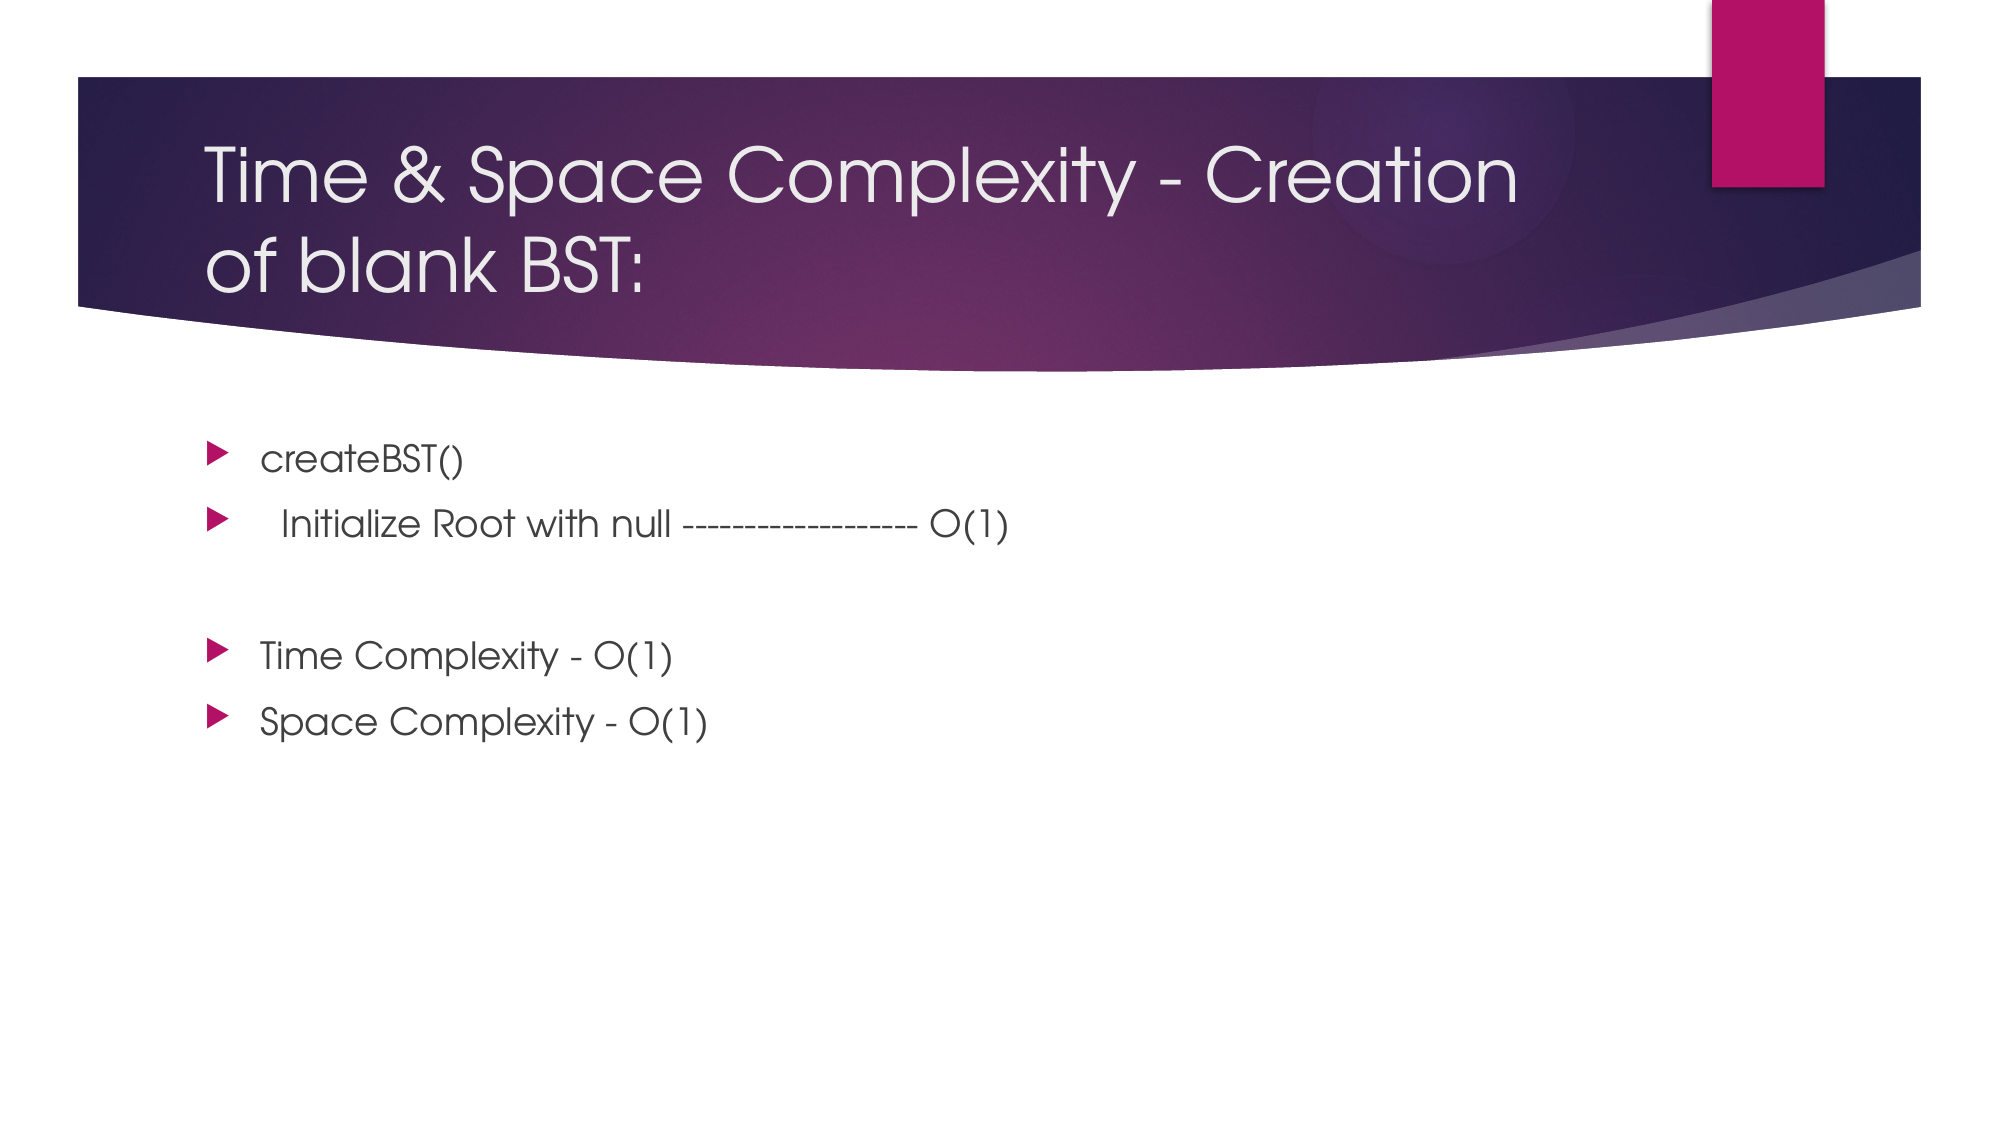

# Time & Space Complexity - Creation of blank BST:
createBST()
  Initialize Root with null ------------------- O(1)

Time Complexity - O(1)
Space Complexity - O(1)